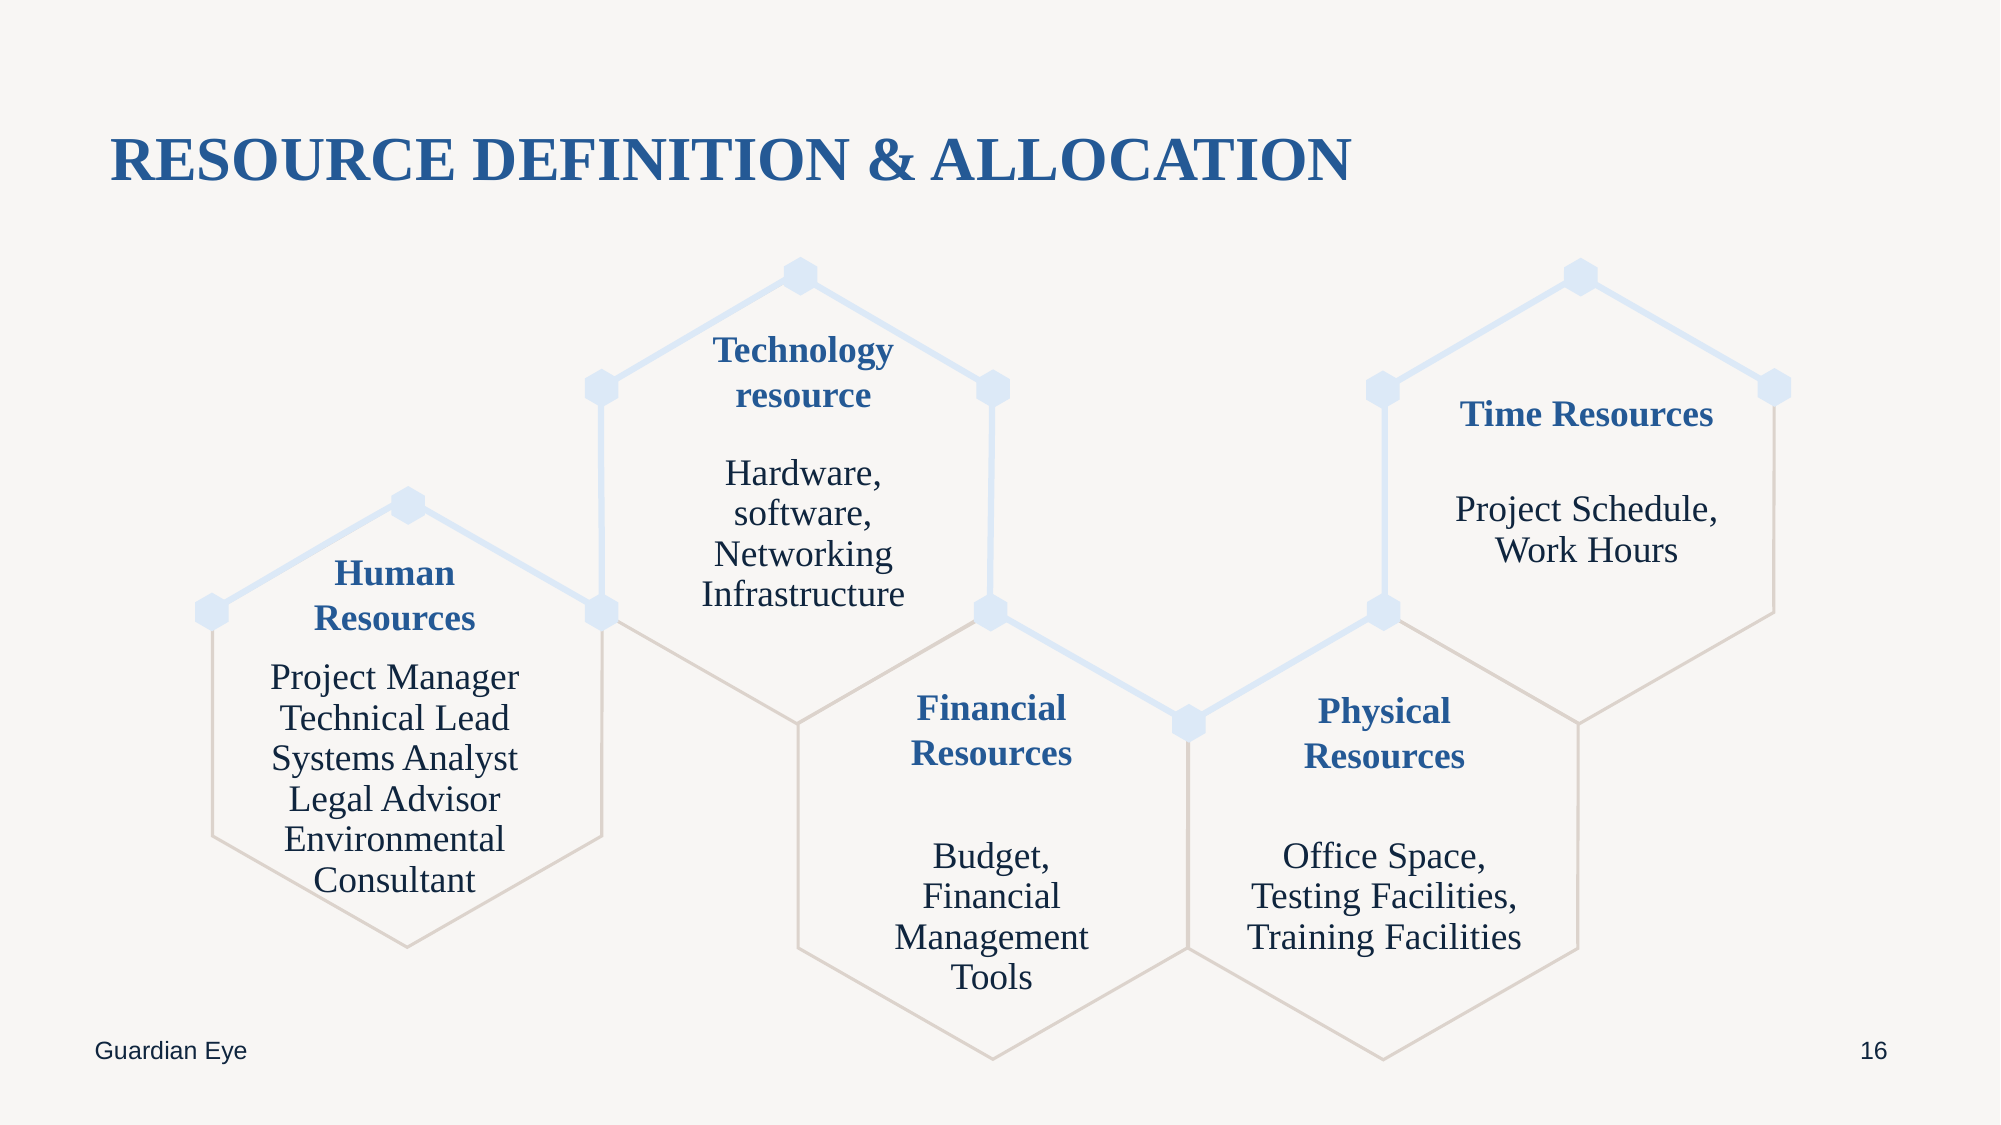

# RESOURCE DEFINITION & ALLOCATION
Technology resource
Time Resources
Hardware, software, Networking Infrastructure
Project Schedule,
Work Hours
Human Resources
Project Manager
Technical Lead
Systems Analyst
Legal Advisor
Environmental Consultant
Financial Resources
Physical Resources
Budget,
Financial Management Tools
Office Space,
Testing Facilities,
Training Facilities
Guardian Eye
16